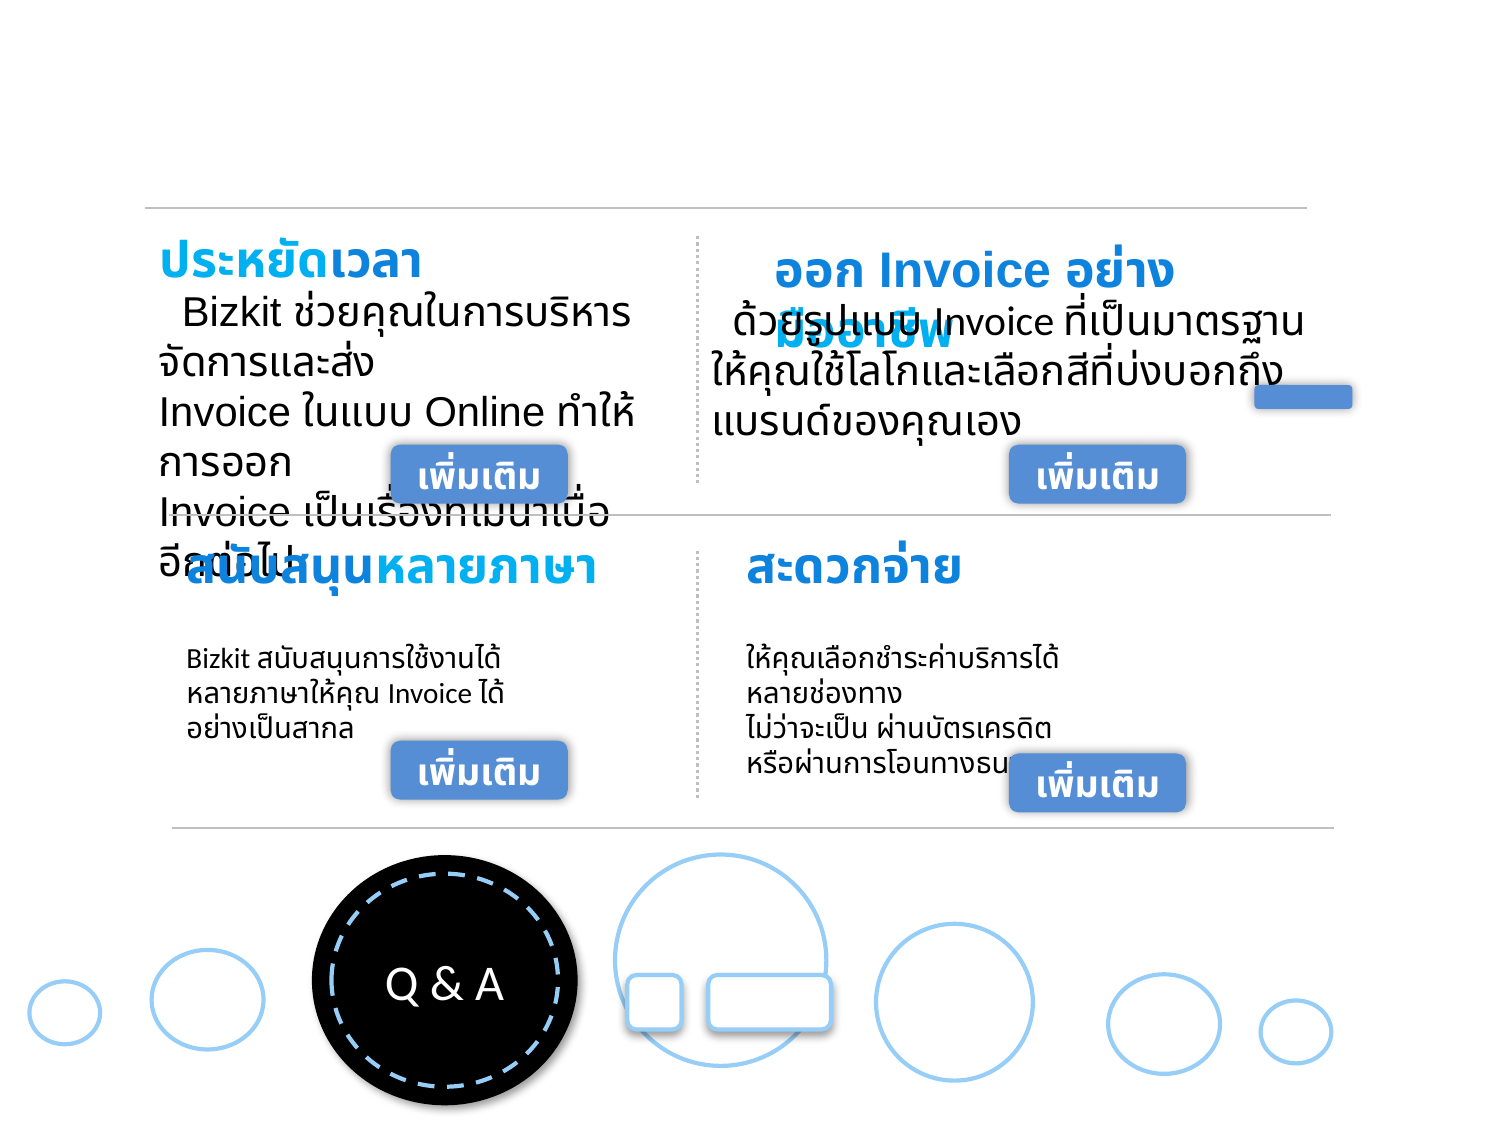

ประหยัดเวลา
ออก Invoice อย่างมืออาชีพ

  Bizkit ช่วยคุณในการบริหารจัดการและส่ง
Invoice ในแบบ Online ทำให้การออก
Invoice เป็นเรื่องที่ไม่น่าเบื่ออีกต่อไป
  ด้วยรูปแบบ Invoice ที่เป็นมาตรฐาน
ให้คุณใช้โลโกและเลือกสีที่บ่งบอกถึง
แบรนด์ของคุณเอง

เพิ่มเติม
เพิ่มเติม
สนับสนุนหลายภาษา
สะดวกจ่าย
Bizkit สนับสนุนการใช้งานได้หลายภาษาให้คุณ Invoice ได้อย่างเป็นสากล
ให้คุณเลือกชำระค่าบริการได้หลายช่องทาง
ไม่ว่าจะเป็น ผ่านบัตรเครดิต หรือผ่านการโอนทางธนาคาร
เพิ่มเติม
เพิ่มเติม
follow us

Q & A

f
twitter